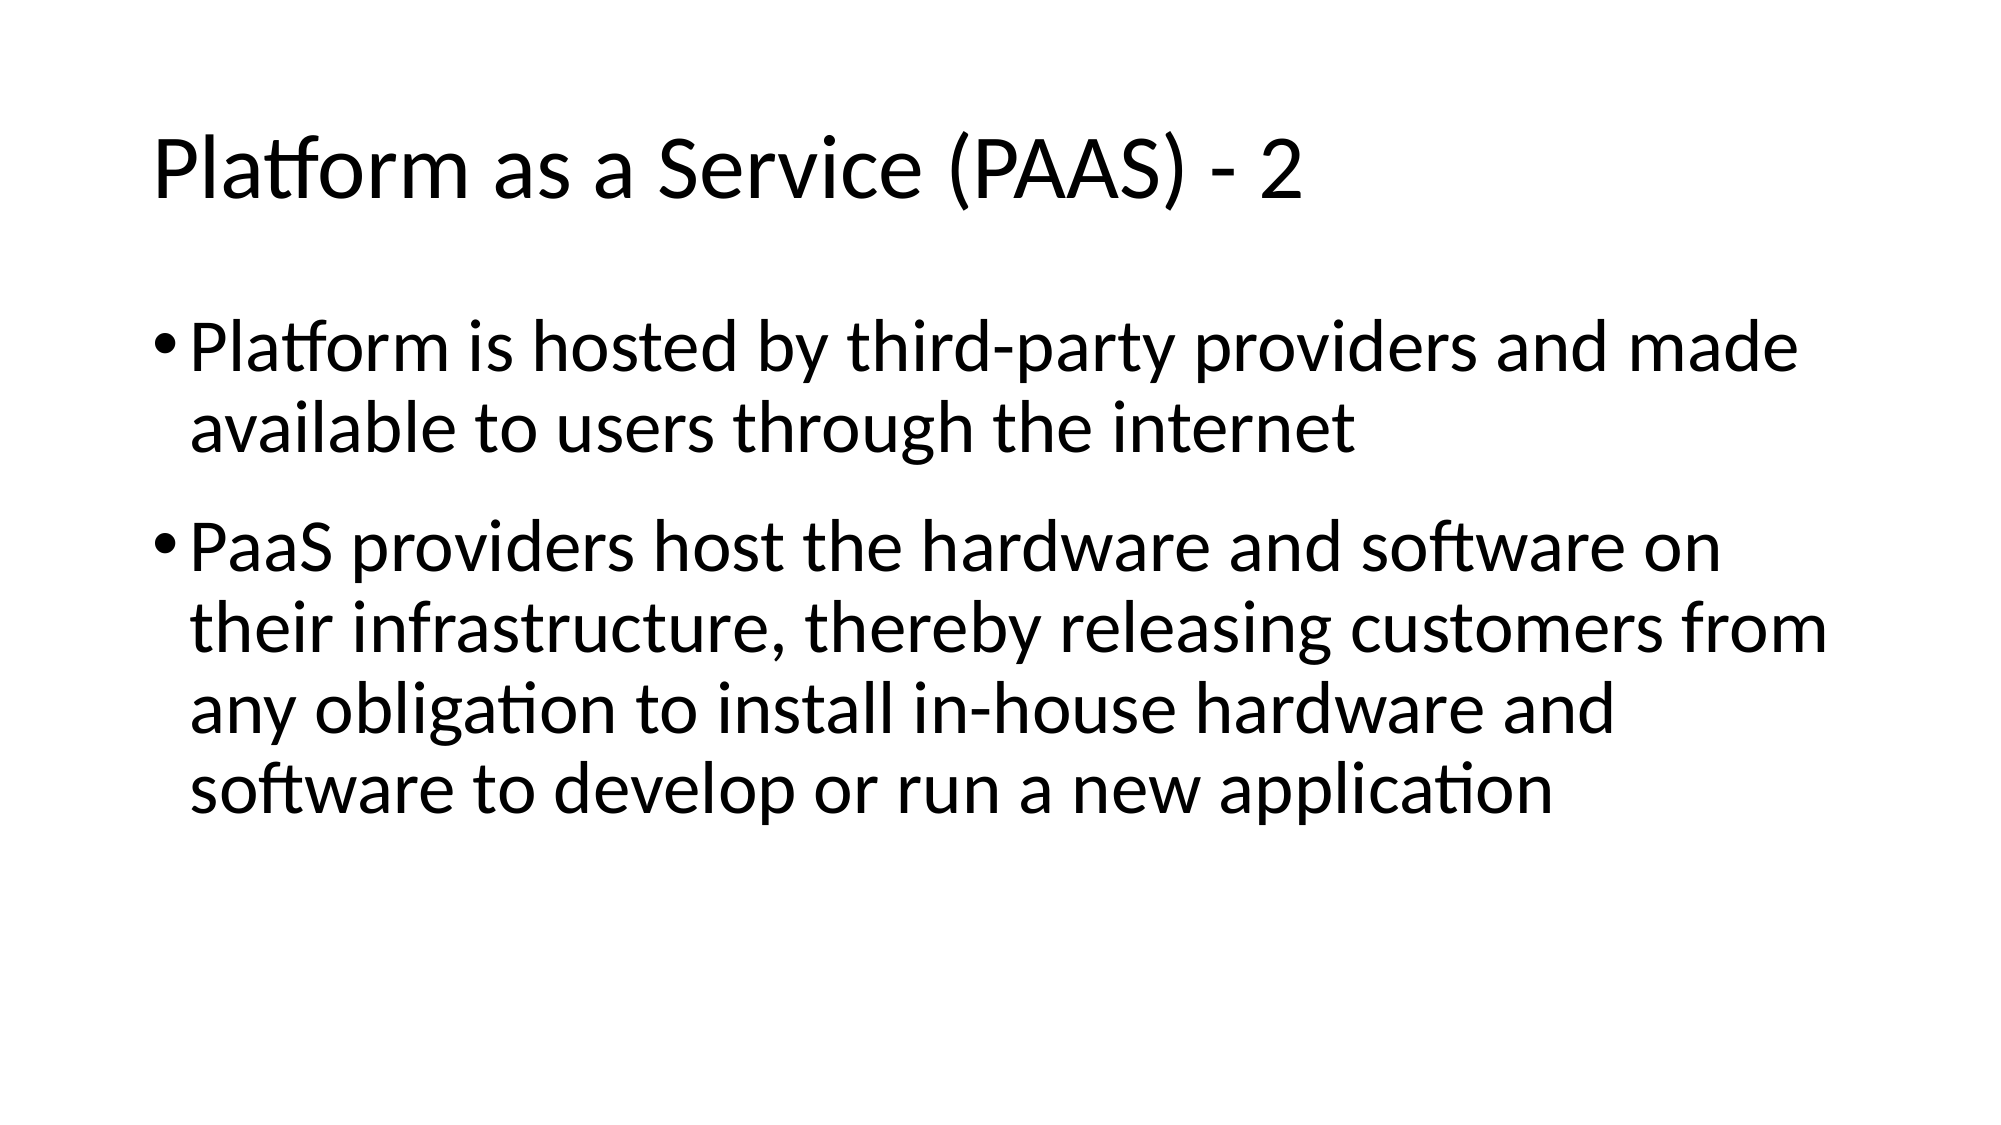

# Platform as a Service (PAAS) - 2
Platform is hosted by third-party providers and made available to users through the internet
PaaS providers host the hardware and software on their infrastructure, thereby releasing customers from any obligation to install in-house hardware and software to develop or run a new application